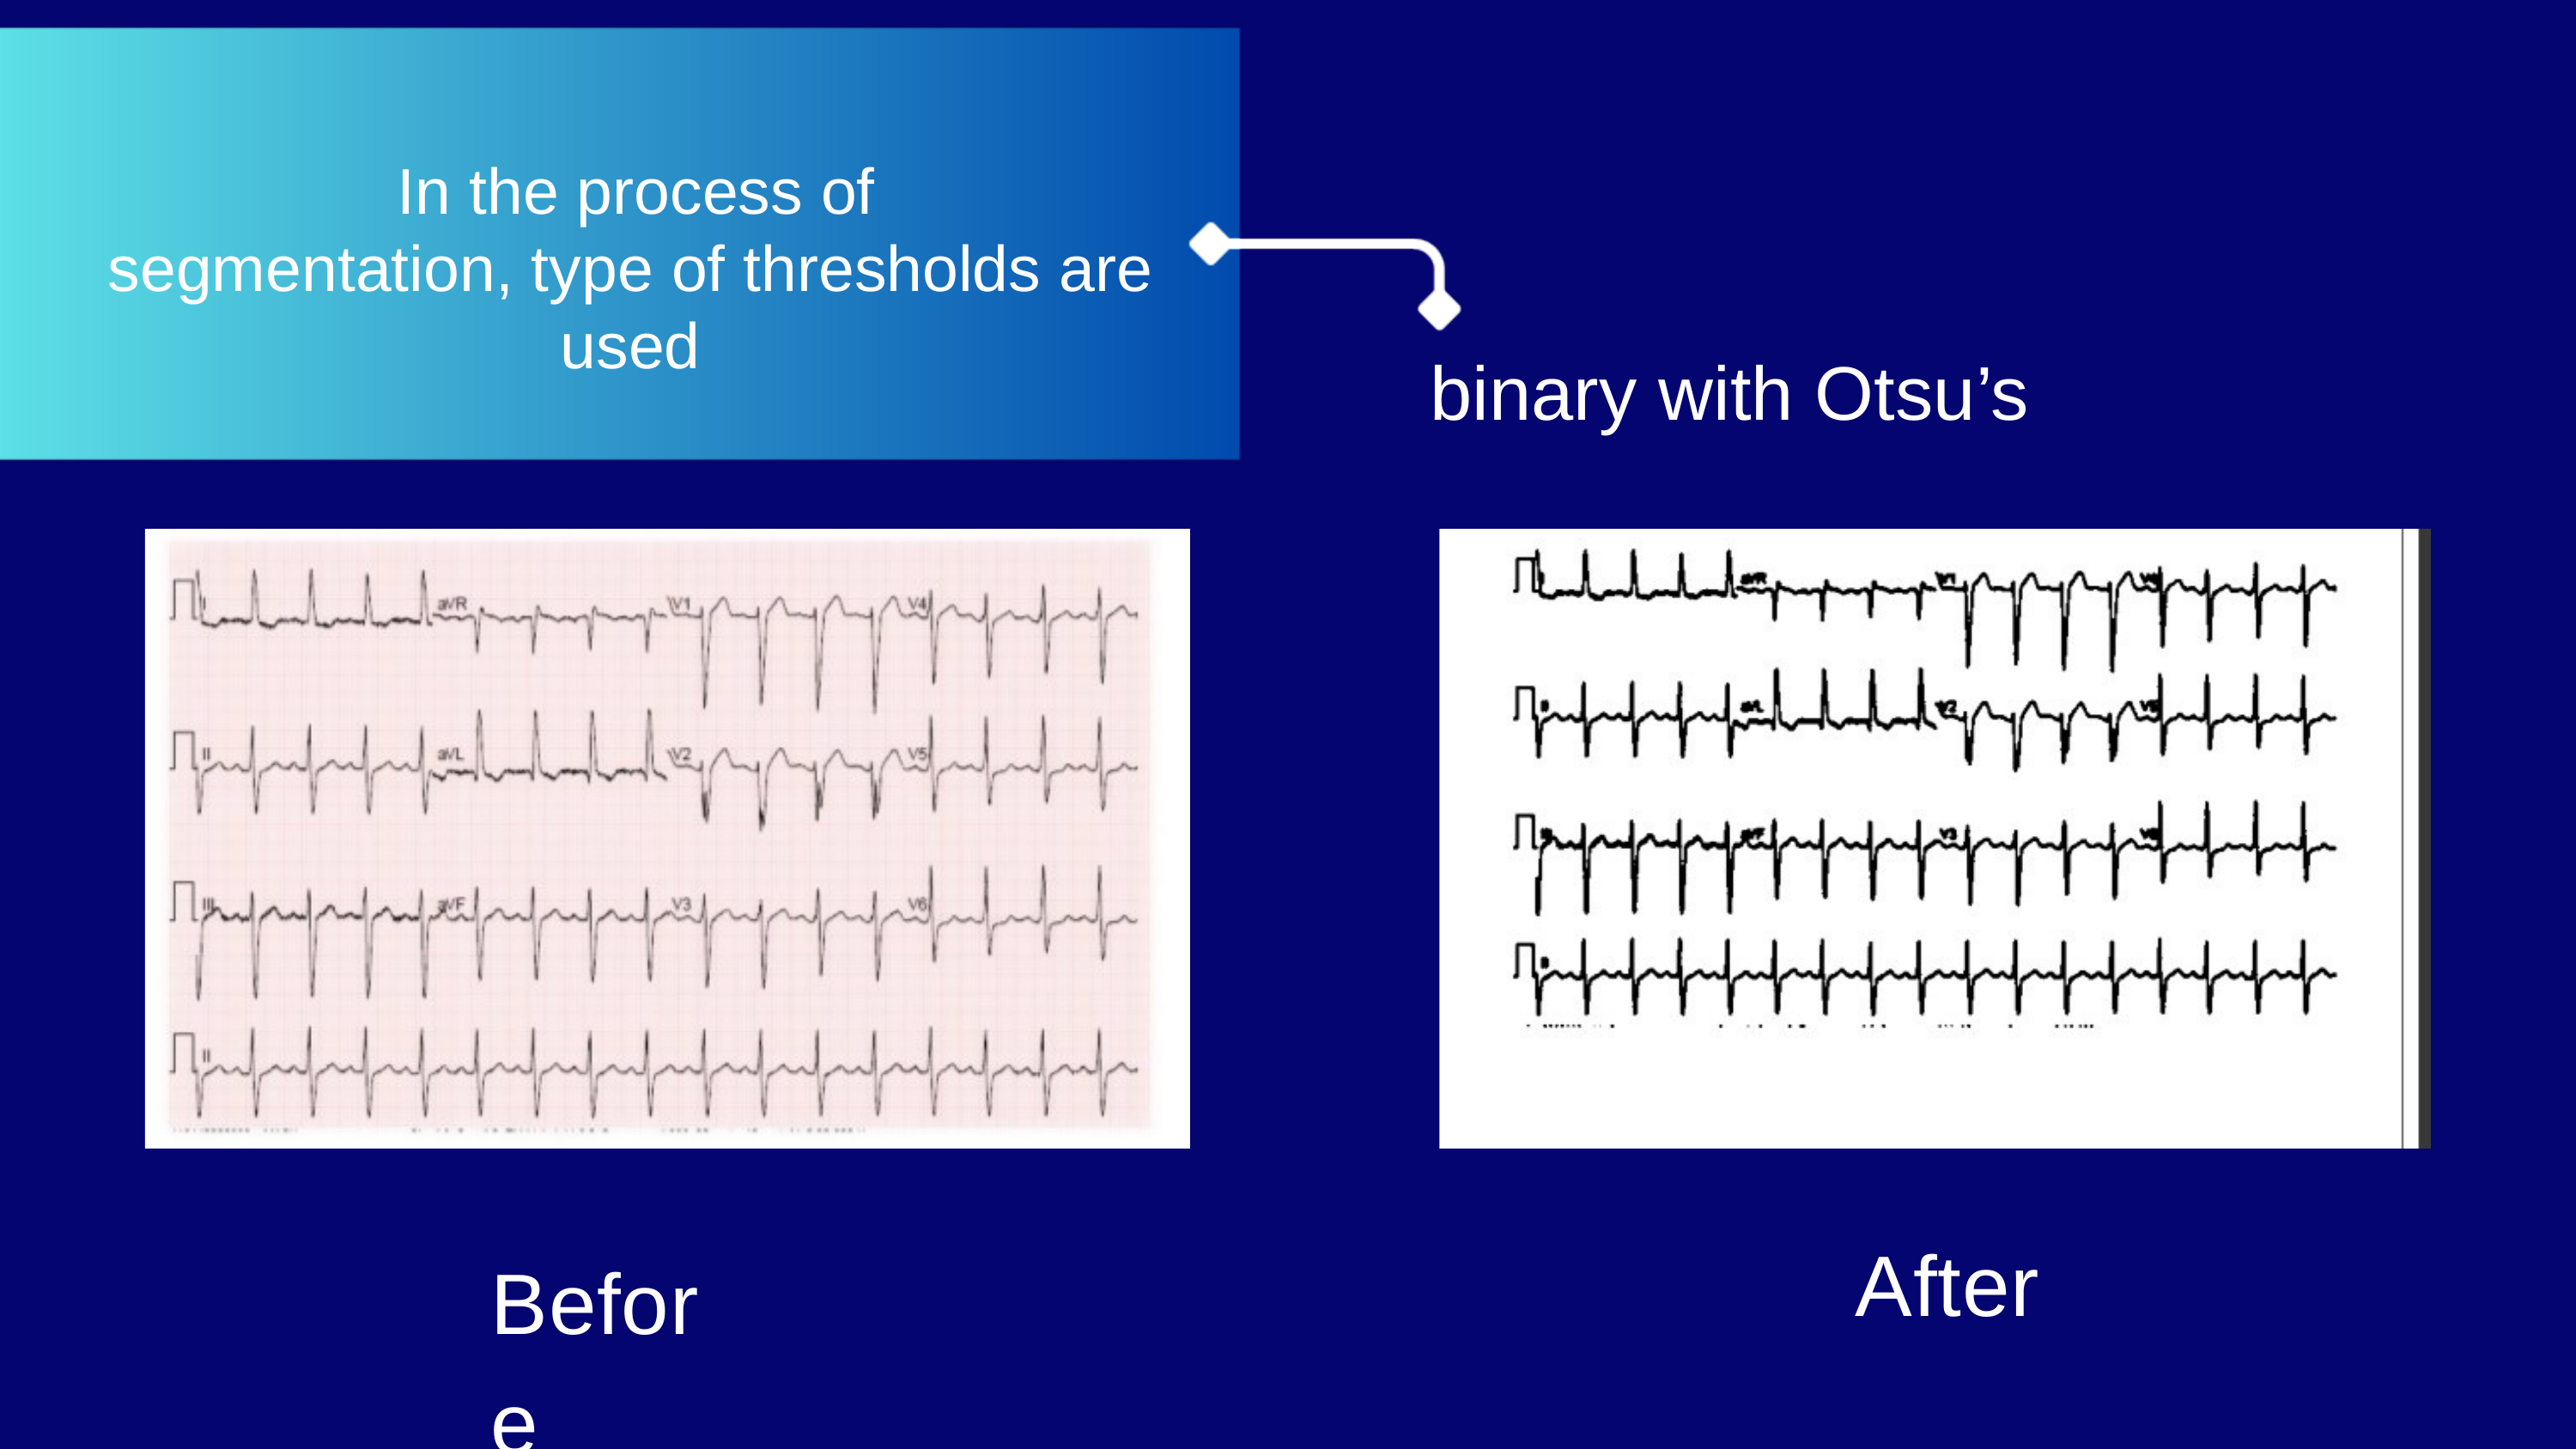

In the process of
segmentation, type of thresholds are used
binary with Otsu’s

After
Before